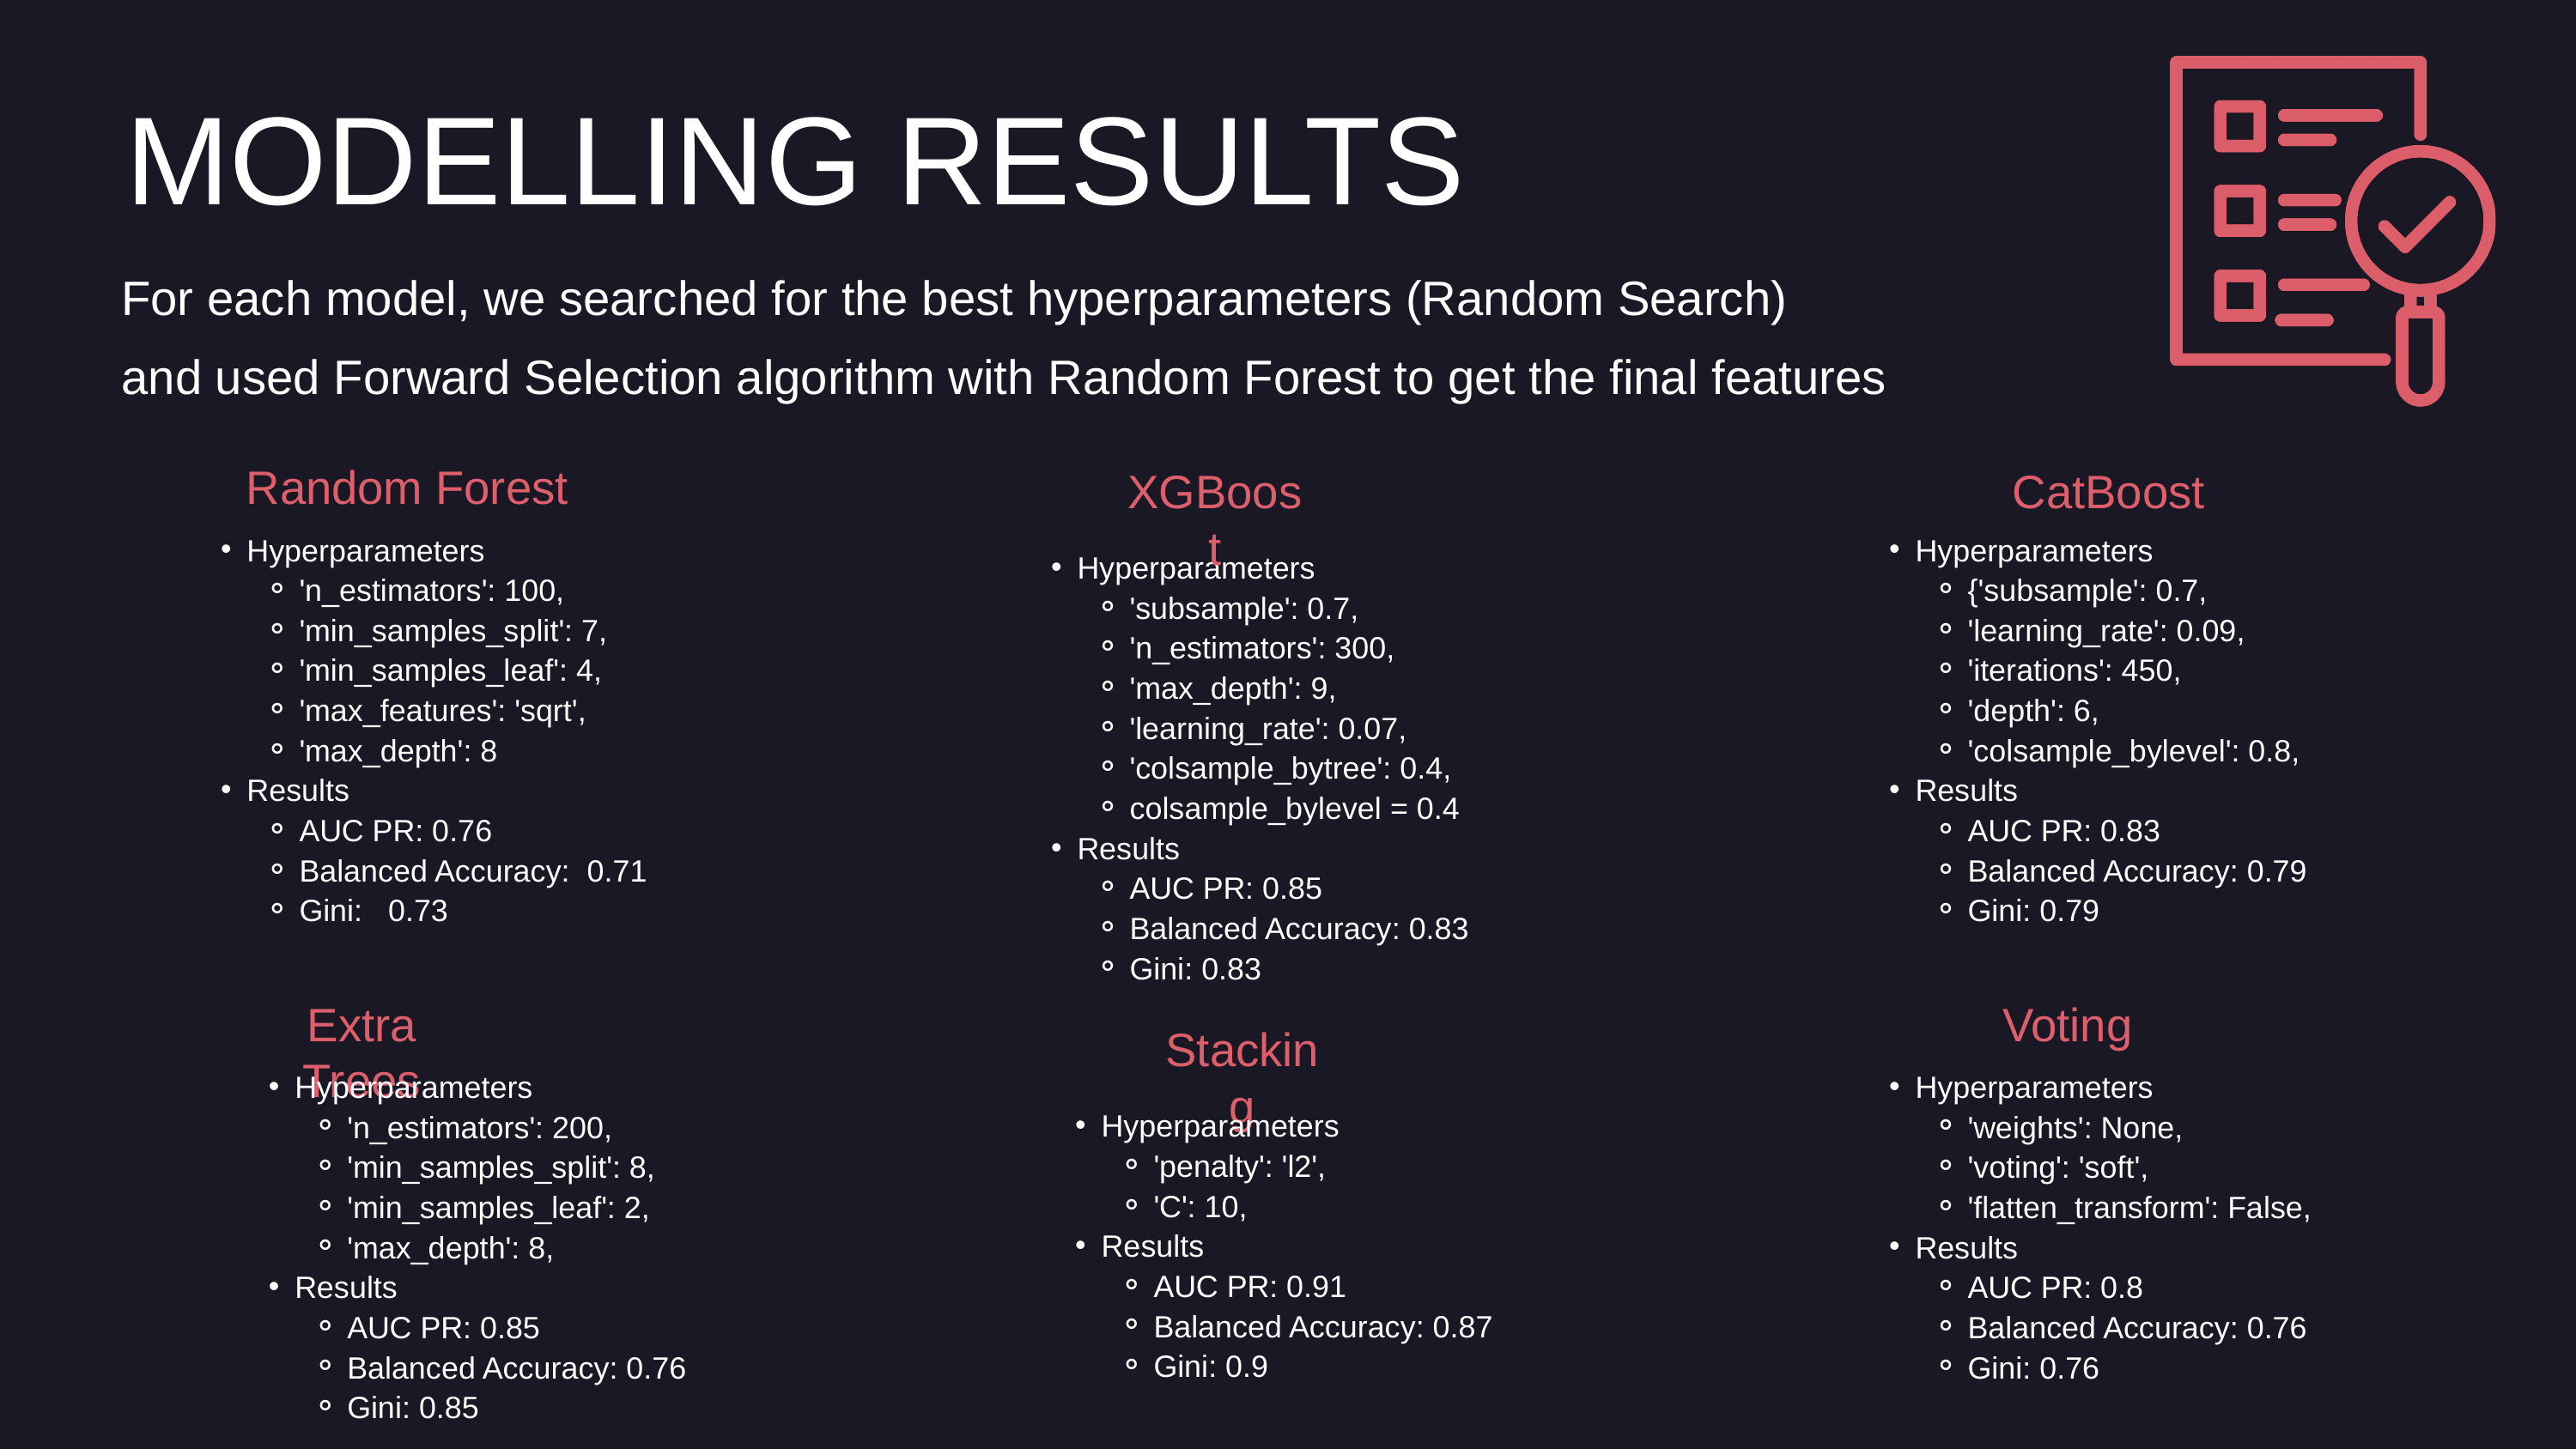

MODELLING RESULTS
For each model, we searched for the best hyperparameters (Random Search)
and used Forward Selection algorithm with Random Forest to get the final features
Random Forest
XGBoost
CatBoost
Hyperparameters
'n_estimators': 100,
'min_samples_split': 7,
'min_samples_leaf': 4,
'max_features': 'sqrt',
'max_depth': 8
Results
AUC PR: 0.76
Balanced Accuracy:  0.71
Gini:   0.73
Hyperparameters
{'subsample': 0.7,
'learning_rate': 0.09,
'iterations': 450,
'depth': 6,
'colsample_bylevel': 0.8,
Results
AUC PR: 0.83
Balanced Accuracy: 0.79
Gini: 0.79
Hyperparameters
'subsample': 0.7,
'n_estimators': 300,
'max_depth': 9,
'learning_rate': 0.07,
'colsample_bytree': 0.4,
colsample_bylevel = 0.4
Results
AUC PR: 0.85
Balanced Accuracy: 0.83
Gini: 0.83
Extra Trees
Voting
Stacking
Hyperparameters
'n_estimators': 200,
'min_samples_split': 8,
'min_samples_leaf': 2,
'max_depth': 8,
Results
AUC PR: 0.85
Balanced Accuracy: 0.76
Gini: 0.85
Hyperparameters
'weights': None,
'voting': 'soft',
'flatten_transform': False,
Results
AUC PR: 0.8
Balanced Accuracy: 0.76
Gini: 0.76
Hyperparameters
'penalty': 'l2',
'C': 10,
Results
AUC PR: 0.91
Balanced Accuracy: 0.87
Gini: 0.9